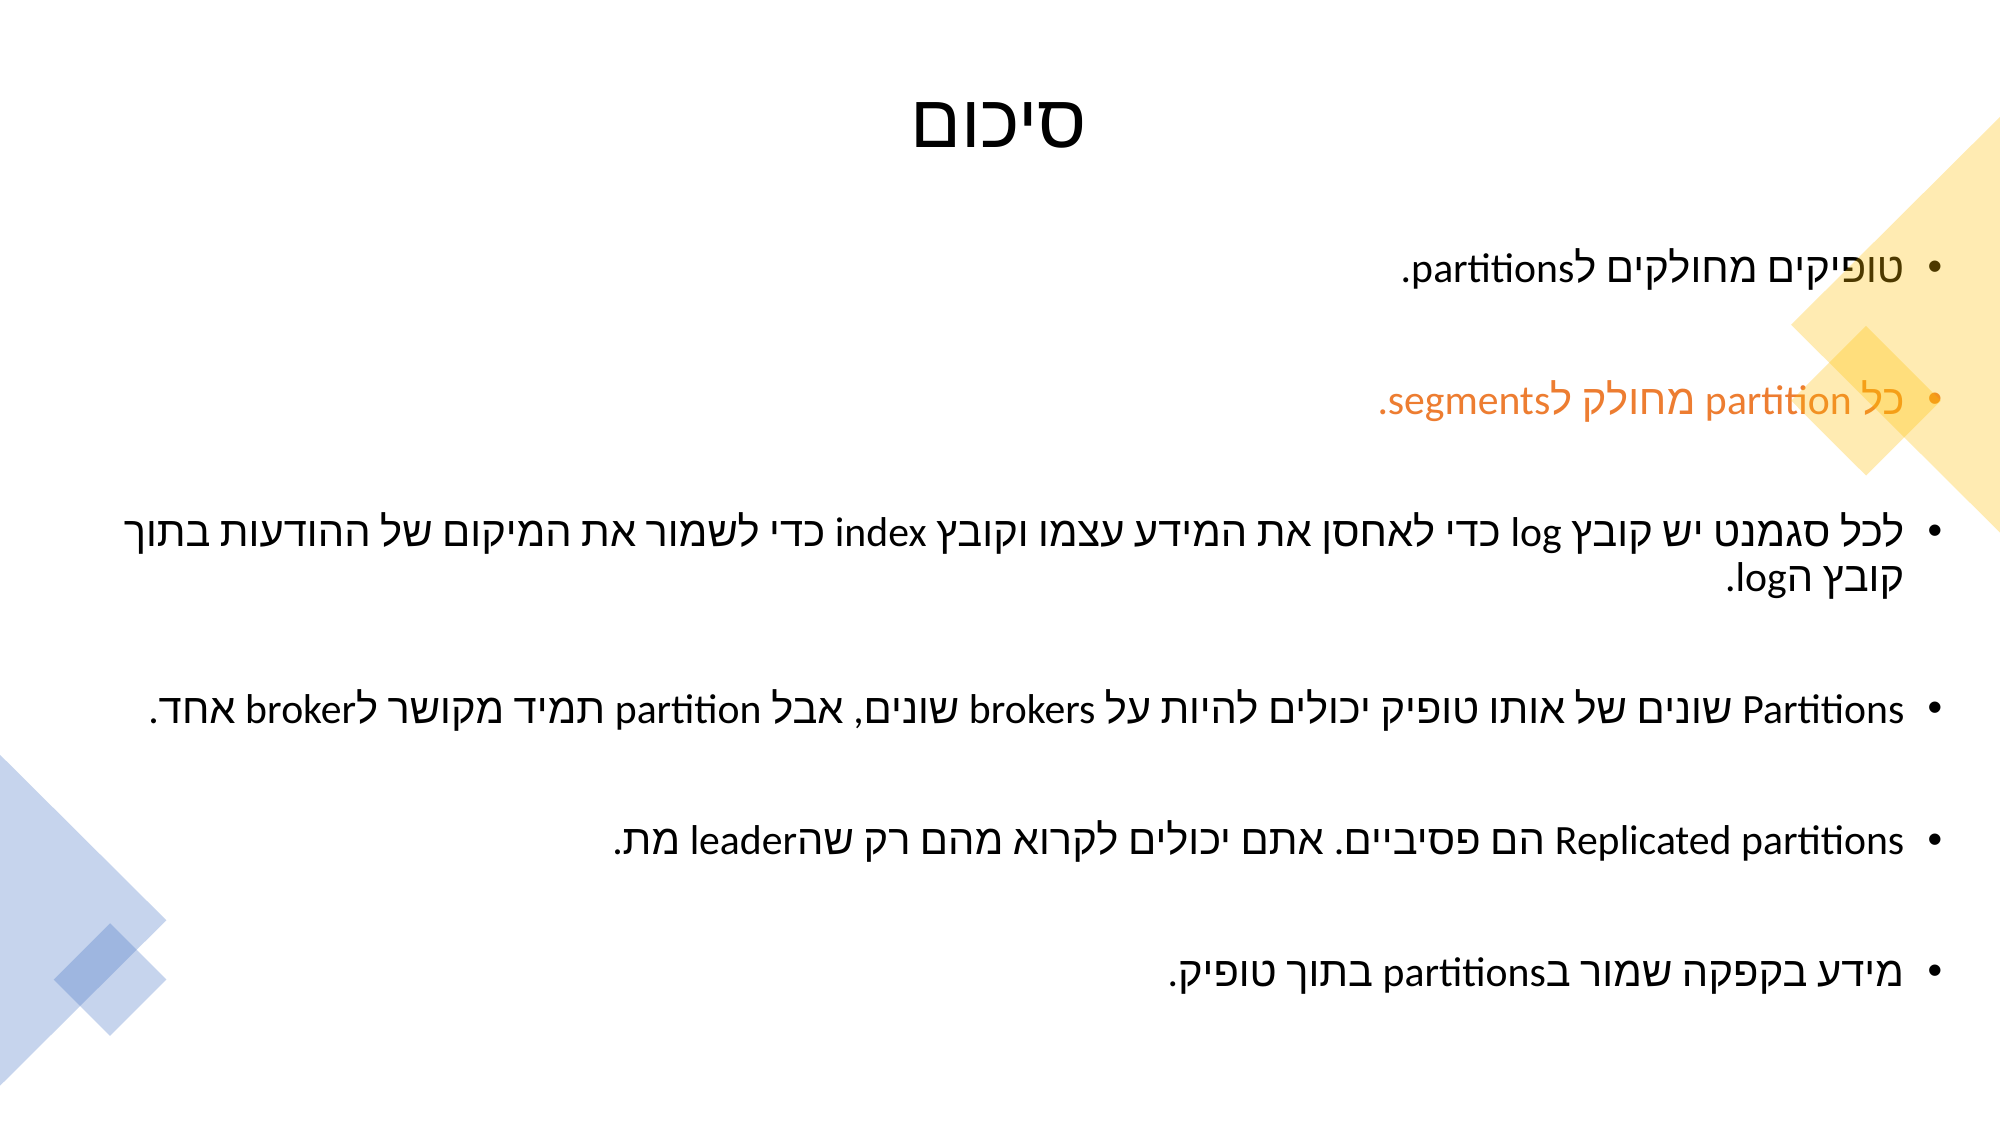

# סיכום

טופיקים מחולקים לpartitions.

כל partition מחולק לsegments.

לכל סגמנט יש קובץ log כדי לאחסן את המידע עצמו וקובץ index כדי לשמור את המיקום של ההודעות בתוך קובץ הlog.

Partitions שונים של אותו טופיק יכולים להיות על brokers שונים, אבל partition תמיד מקושר לbroker אחד.

Replicated partitions הם פסיביים. אתם יכולים לקרוא מהם רק שהleader מת.

מידע בקפקה שמור בpartitions בתוך טופיק.